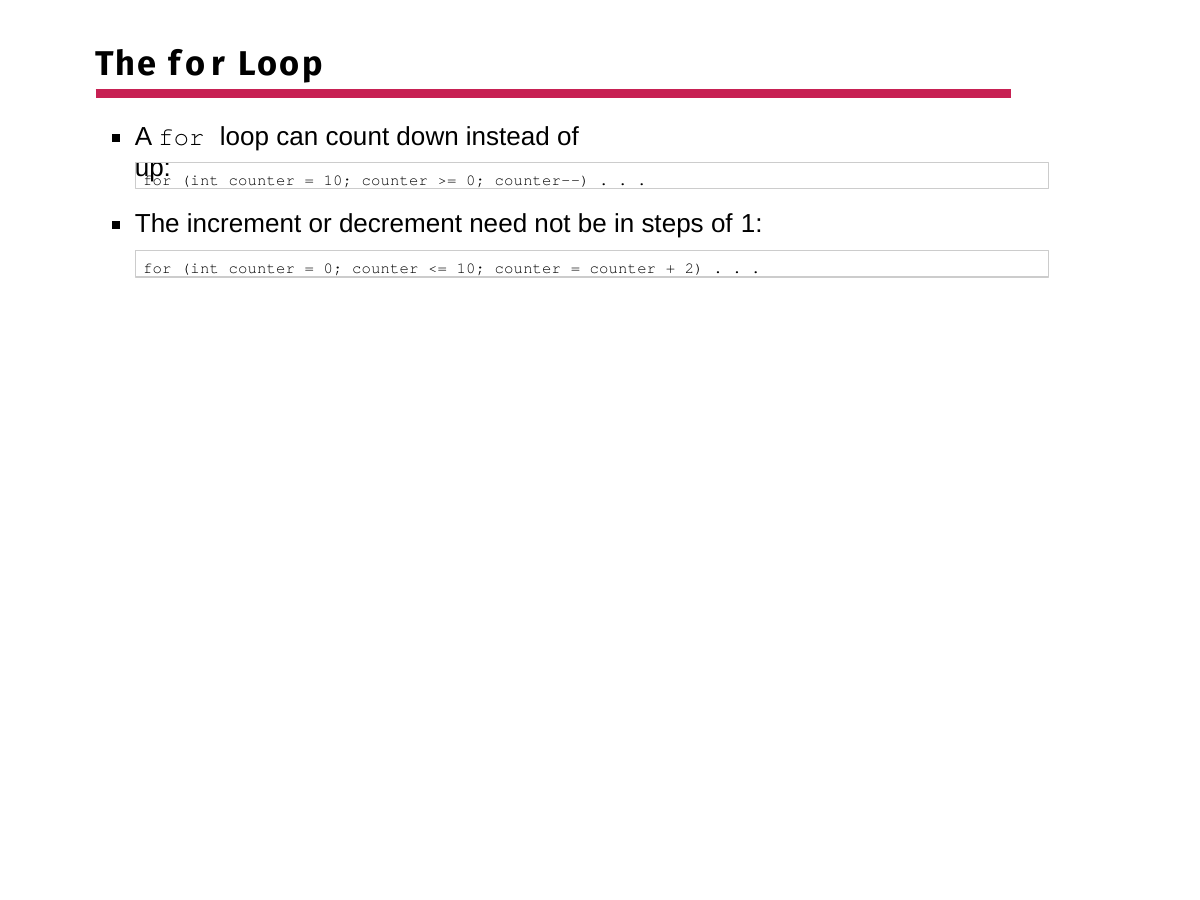

# The for Loop
A for loop can count down instead of up:

for (int counter = 10; counter >= 0; counter--) . . .
The increment or decrement need not be in steps of 1:

for (int counter = 0; counter <= 10; counter = counter + 2) . . .